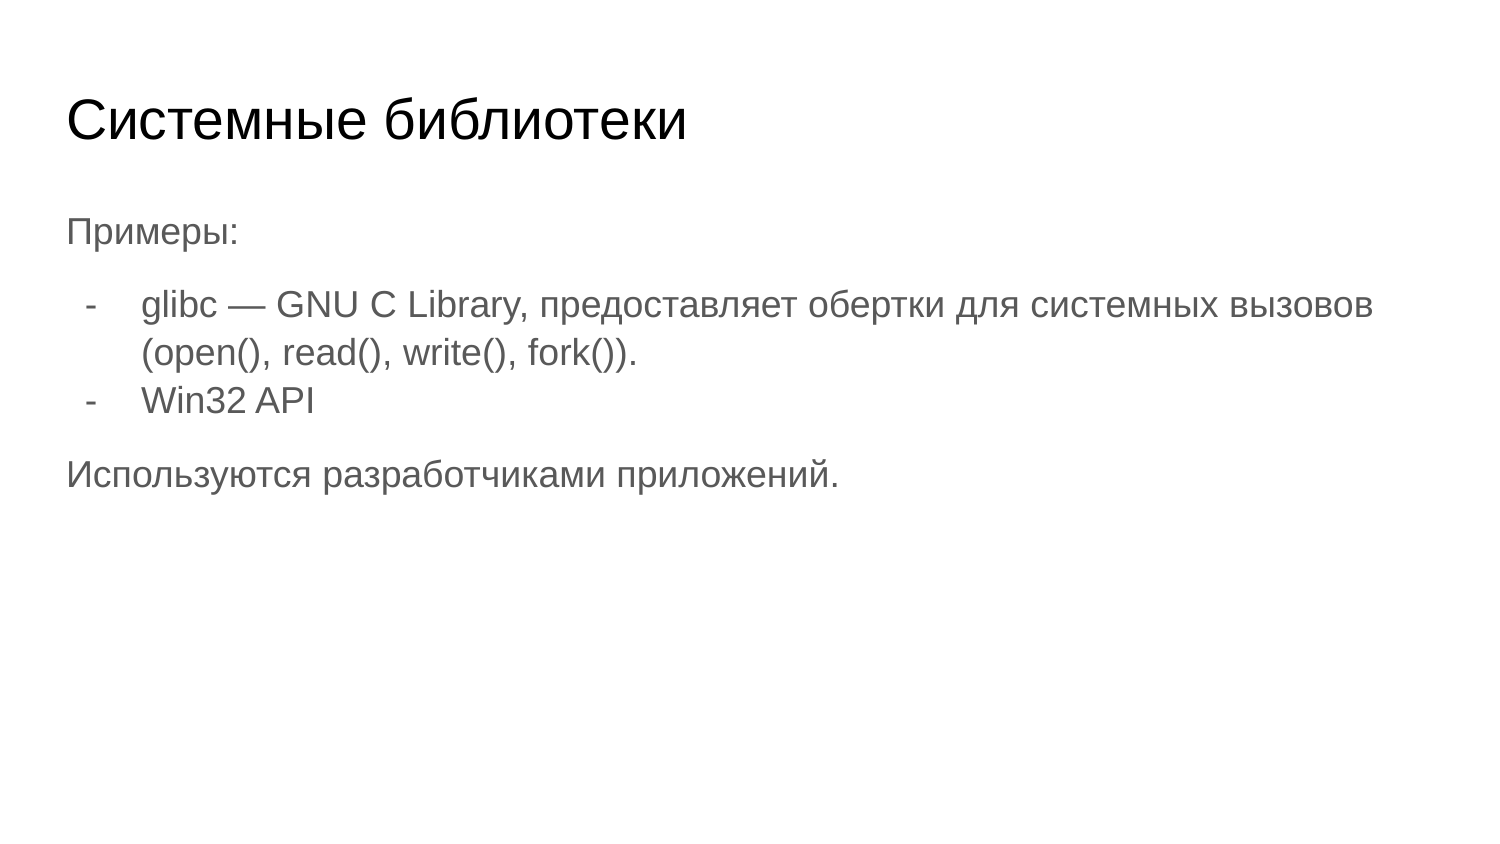

# Системные библиотеки
Примеры:
glibc — GNU C Library, предоставляет обертки для системных вызовов (open(), read(), write(), fork()).
Win32 API
Используются разработчиками приложений.